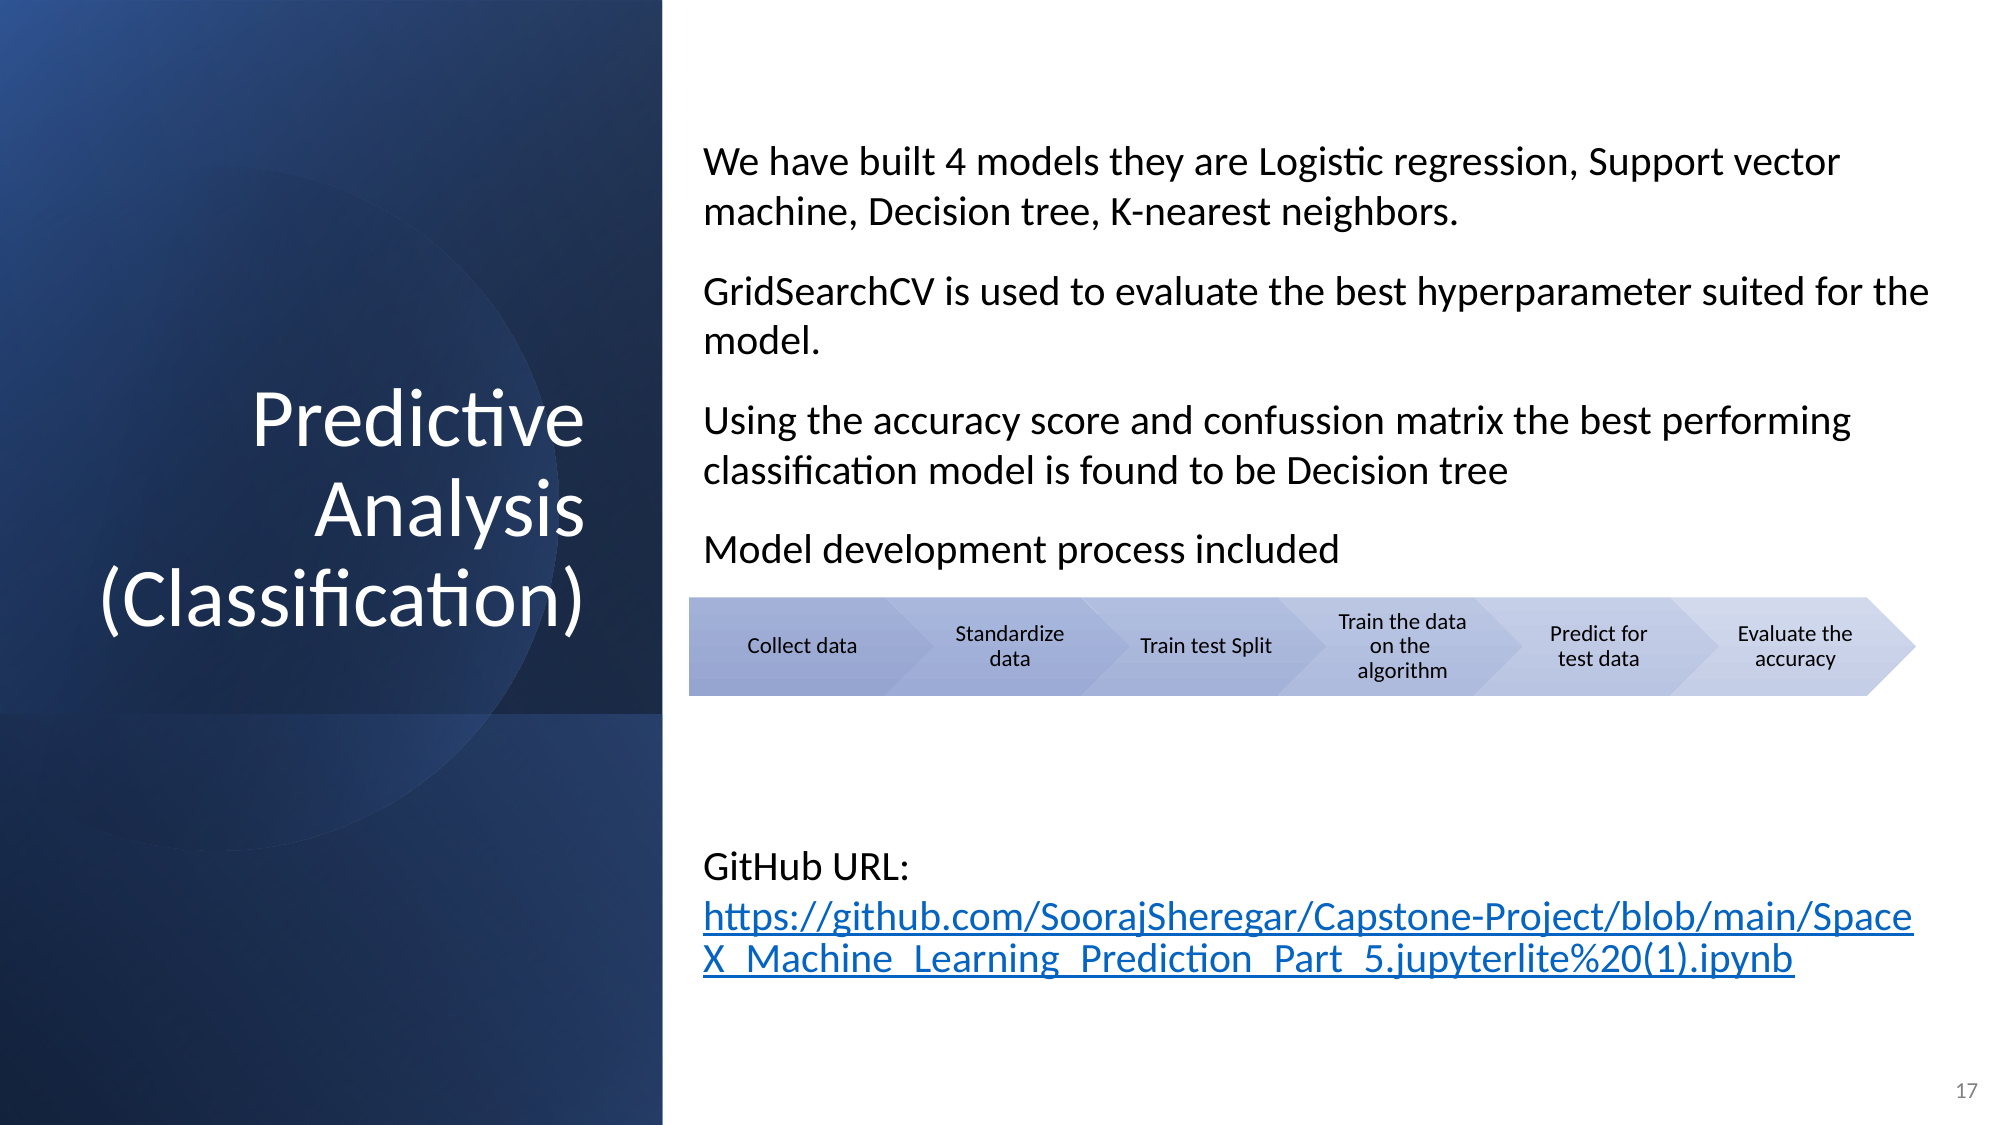

Predictive Analysis (Classification)
We have built 4 models they are Logistic regression, Support vector machine, Decision tree, K-nearest neighbors.
GridSearchCV is used to evaluate the best hyperparameter suited for the model.
Using the accuracy score and confussion matrix the best performing classification model is found to be Decision tree
Model development process included

GitHub URL: https://github.com/SoorajSheregar/Capstone-Project/blob/main/SpaceX_Machine_Learning_Prediction_Part_5.jupyterlite%20(1).ipynb

Collect data
Standardize data
Train test Split
Train the data on the  algorithm
Predict for test data
Evaluate the accuracy

17